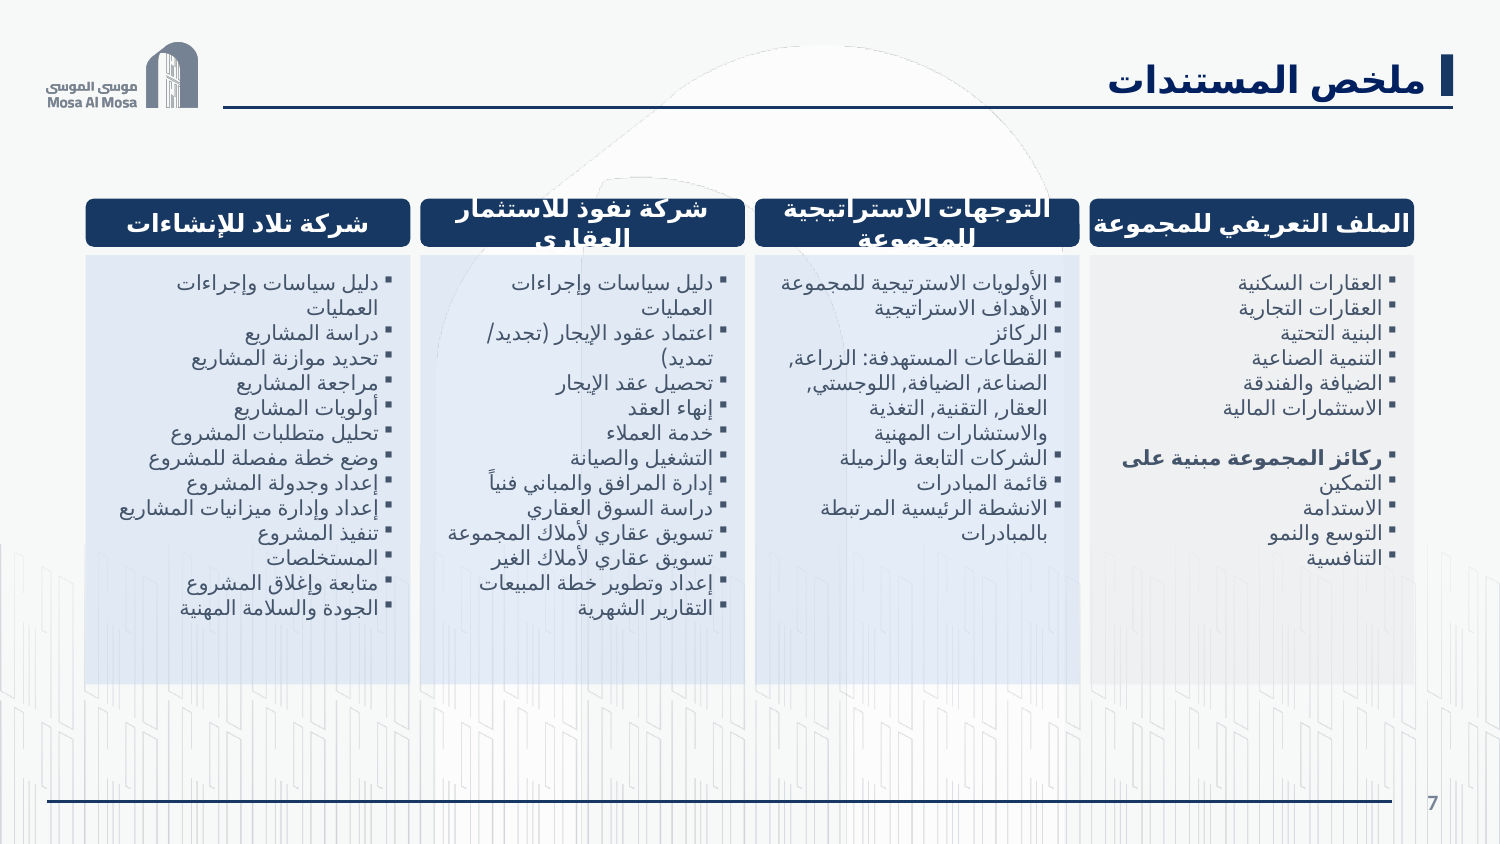

ملخص المستندات
شركة تلاد للإنشاءات
شركة نفوذ للاستثمار العقاري
التوجهات الاستراتيجية للمجموعة
الملف التعريفي للمجموعة
دليل سياسات وإجراءات العمليات
دراسة المشاريع
تحديد موازنة المشاريع
مراجعة المشاريع
أولويات المشاريع
تحليل متطلبات المشروع
وضع خطة مفصلة للمشروع
إعداد وجدولة المشروع
إعداد وإدارة ميزانيات المشاريع
تنفيذ المشروع
المستخلصات
متابعة وإغلاق المشروع
الجودة والسلامة المهنية
دليل سياسات وإجراءات العمليات
اعتماد عقود الإيجار (تجديد/ تمديد)
تحصيل عقد الإيجار
إنهاء العقد
خدمة العملاء
التشغيل والصيانة
إدارة المرافق والمباني فنياً
دراسة السوق العقاري
تسويق عقاري لأملاك المجموعة
تسويق عقاري لأملاك الغير
إعداد وتطوير خطة المبيعات
التقارير الشهرية
الأولويات الاسترتيجية للمجموعة
الأهداف الاستراتيجية
الركائز
القطاعات المستهدفة: الزراعة, الصناعة, الضيافة, اللوجستي, العقار, التقنية, التغذية والاستشارات المهنية
الشركات التابعة والزميلة
قائمة المبادرات
الانشطة الرئيسية المرتبطة بالمبادرات
العقارات السكنية
العقارات التجارية
البنية التحتية
التنمية الصناعية
الضيافة والفندقة
الاستثمارات المالية

ركائز المجموعة مبنية على
التمكين
الاستدامة
التوسع والنمو
التنافسية
7